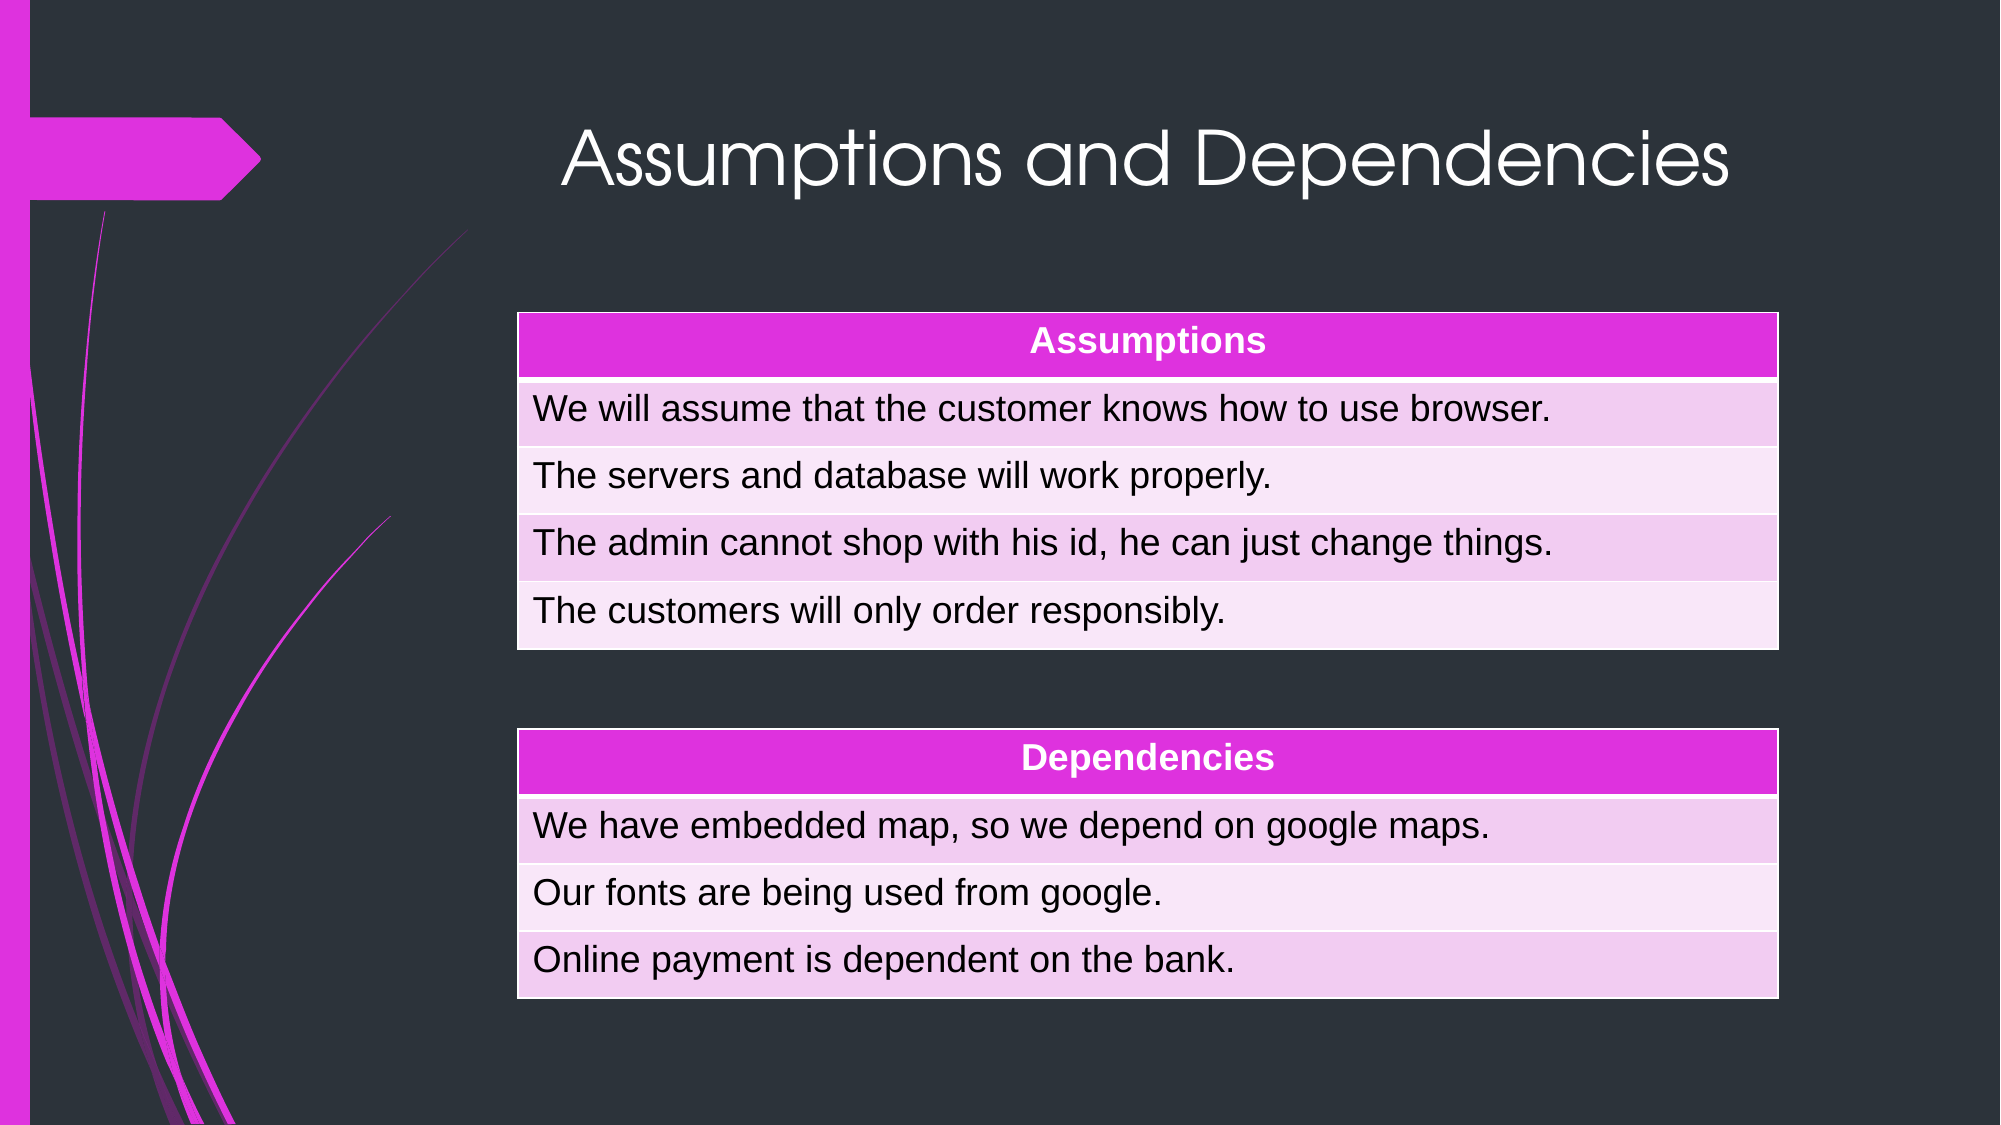

# Assumptions and Dependencies
| Assumptions |
| --- |
| We will assume that the customer knows how to use browser. |
| The servers and database will work properly. |
| The admin cannot shop with his id, he can just change things. |
| The customers will only order responsibly. |
| Dependencies |
| --- |
| We have embedded map, so we depend on google maps. |
| Our fonts are being used from google. |
| Online payment is dependent on the bank. |